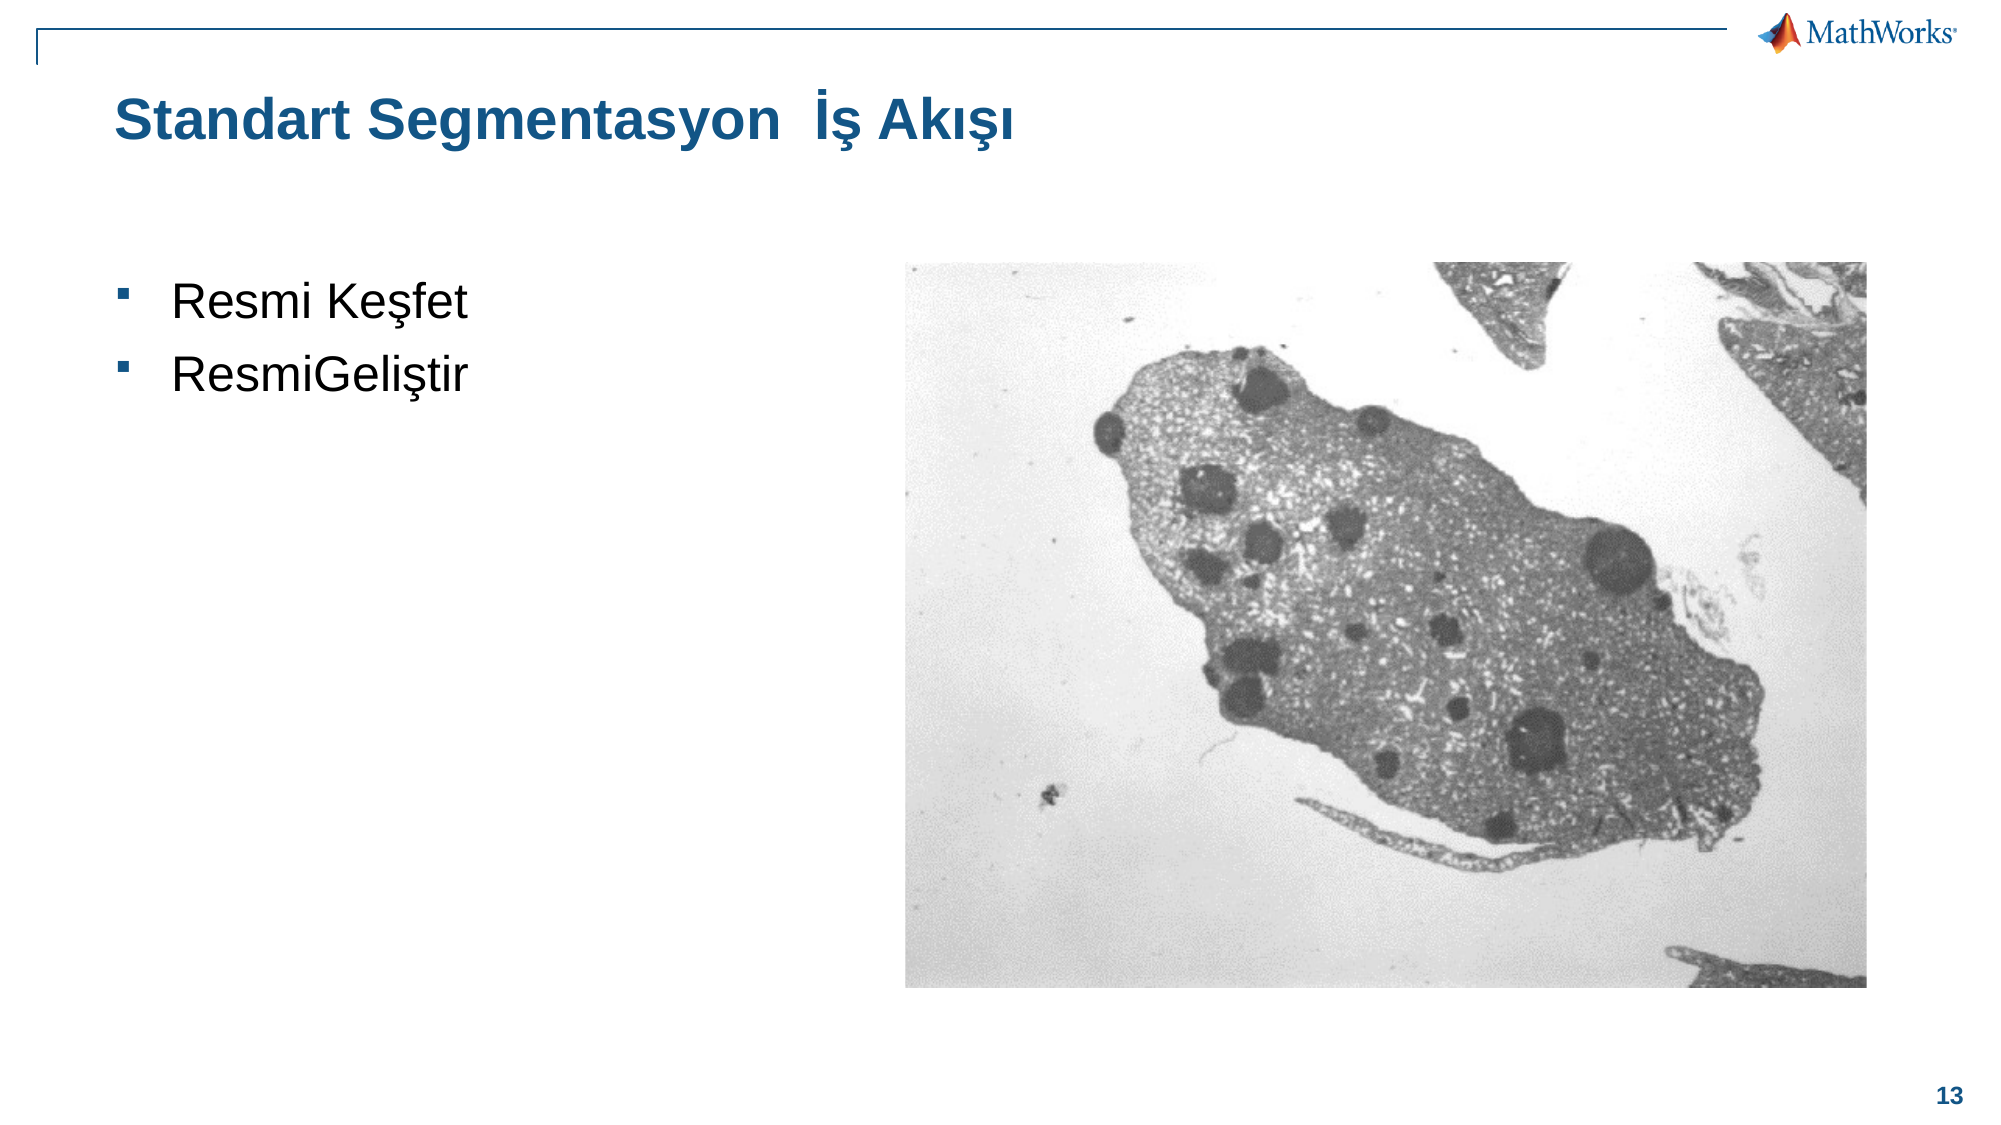

# Standart Segmentasyon  İş Akışı
Resmi Keşfet
ResmiGeliştir

13